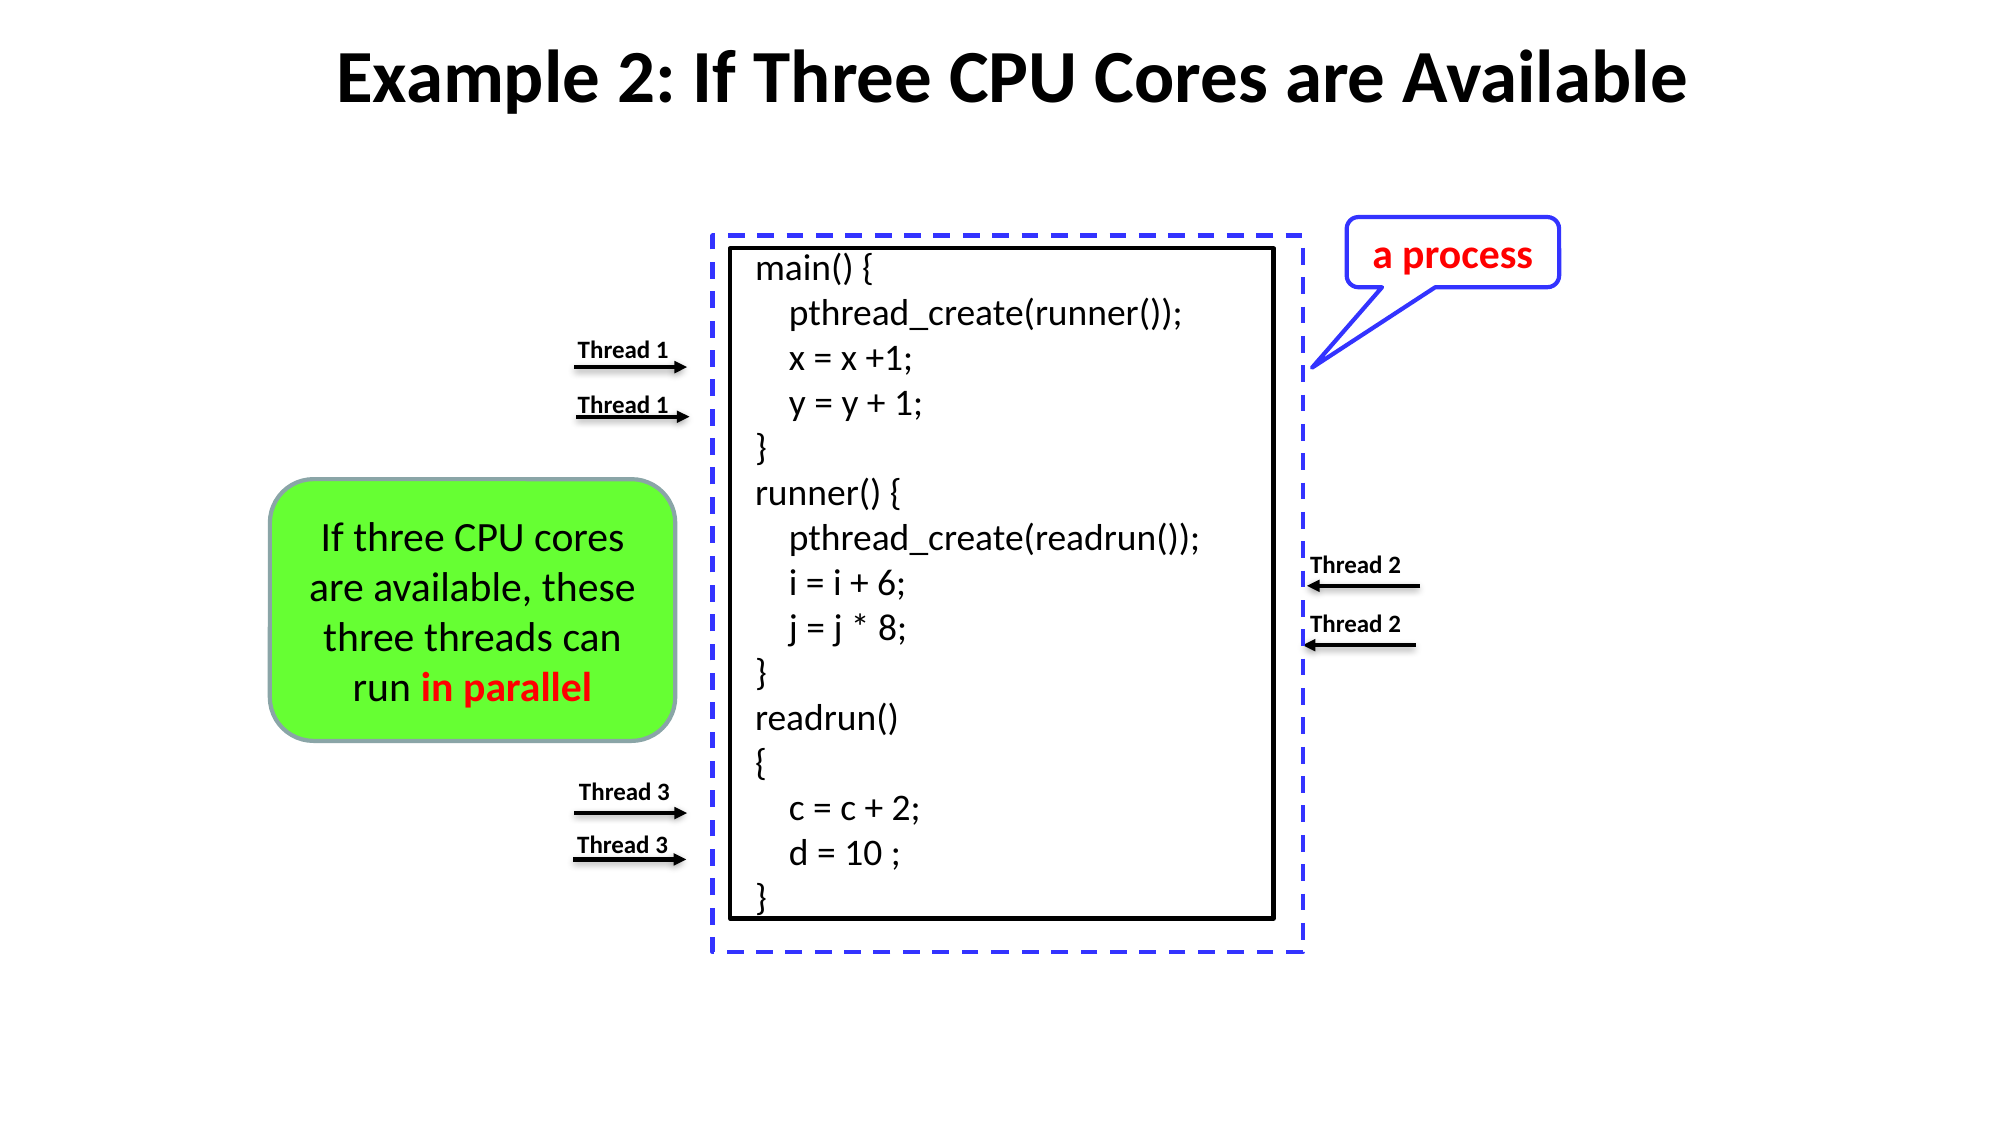

# Example 2: If Three CPU Cores are Available
a process

main() {
    pthread_create(runner());
    x = x +1;
    y = y + 1;
}
runner() {
    pthread_create(readrun());
    i = i + 6;
    j = j * 8;
}
readrun()
{
    c = c + 2;
    d = 10 ;
}

Thread 1
Thread 1
If three CPU cores are available, these three threads can run in parallel
Thread 2
Thread 2
Thread 3
Thread 3